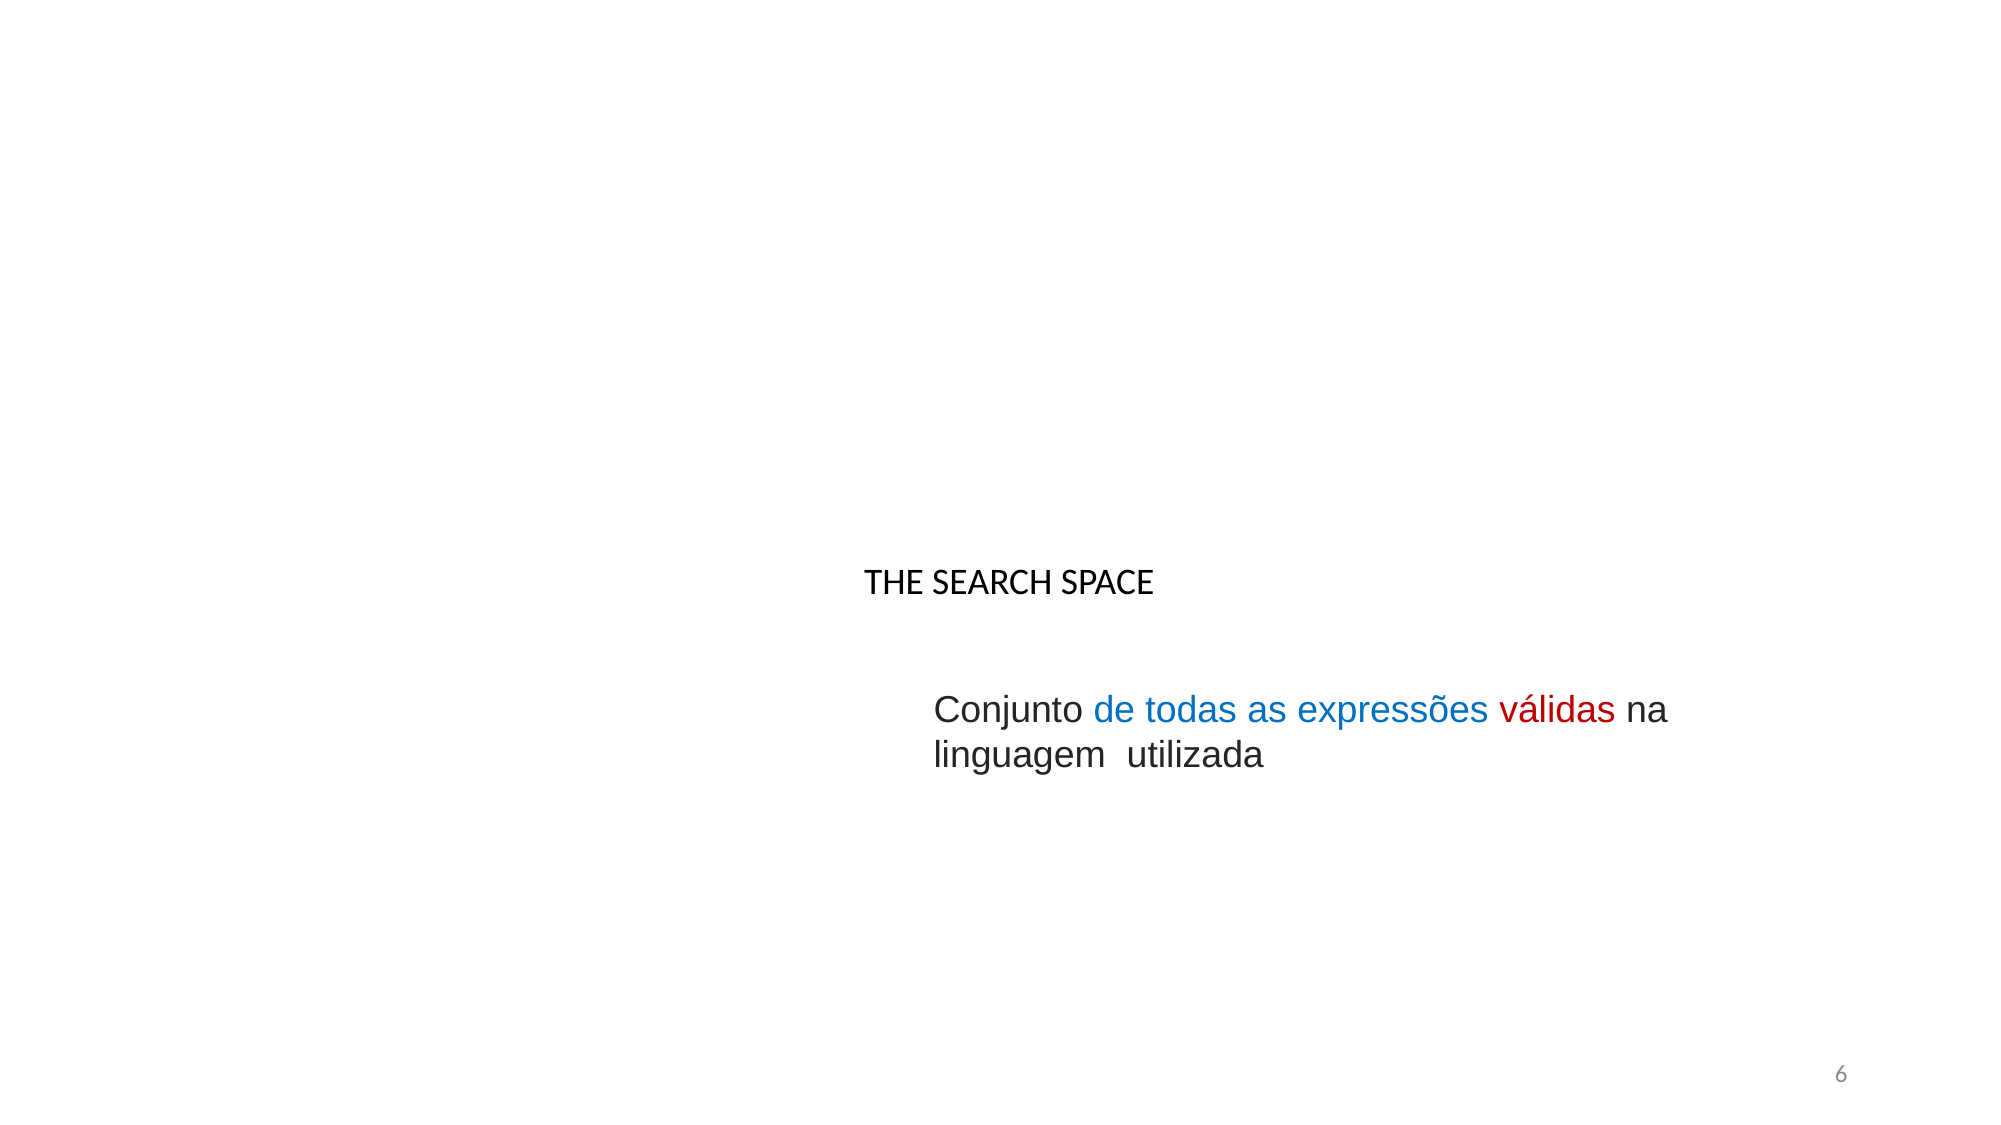

THE SEARCH SPACE
Conjunto de todas as expressões válidas na linguagem  utilizada
6